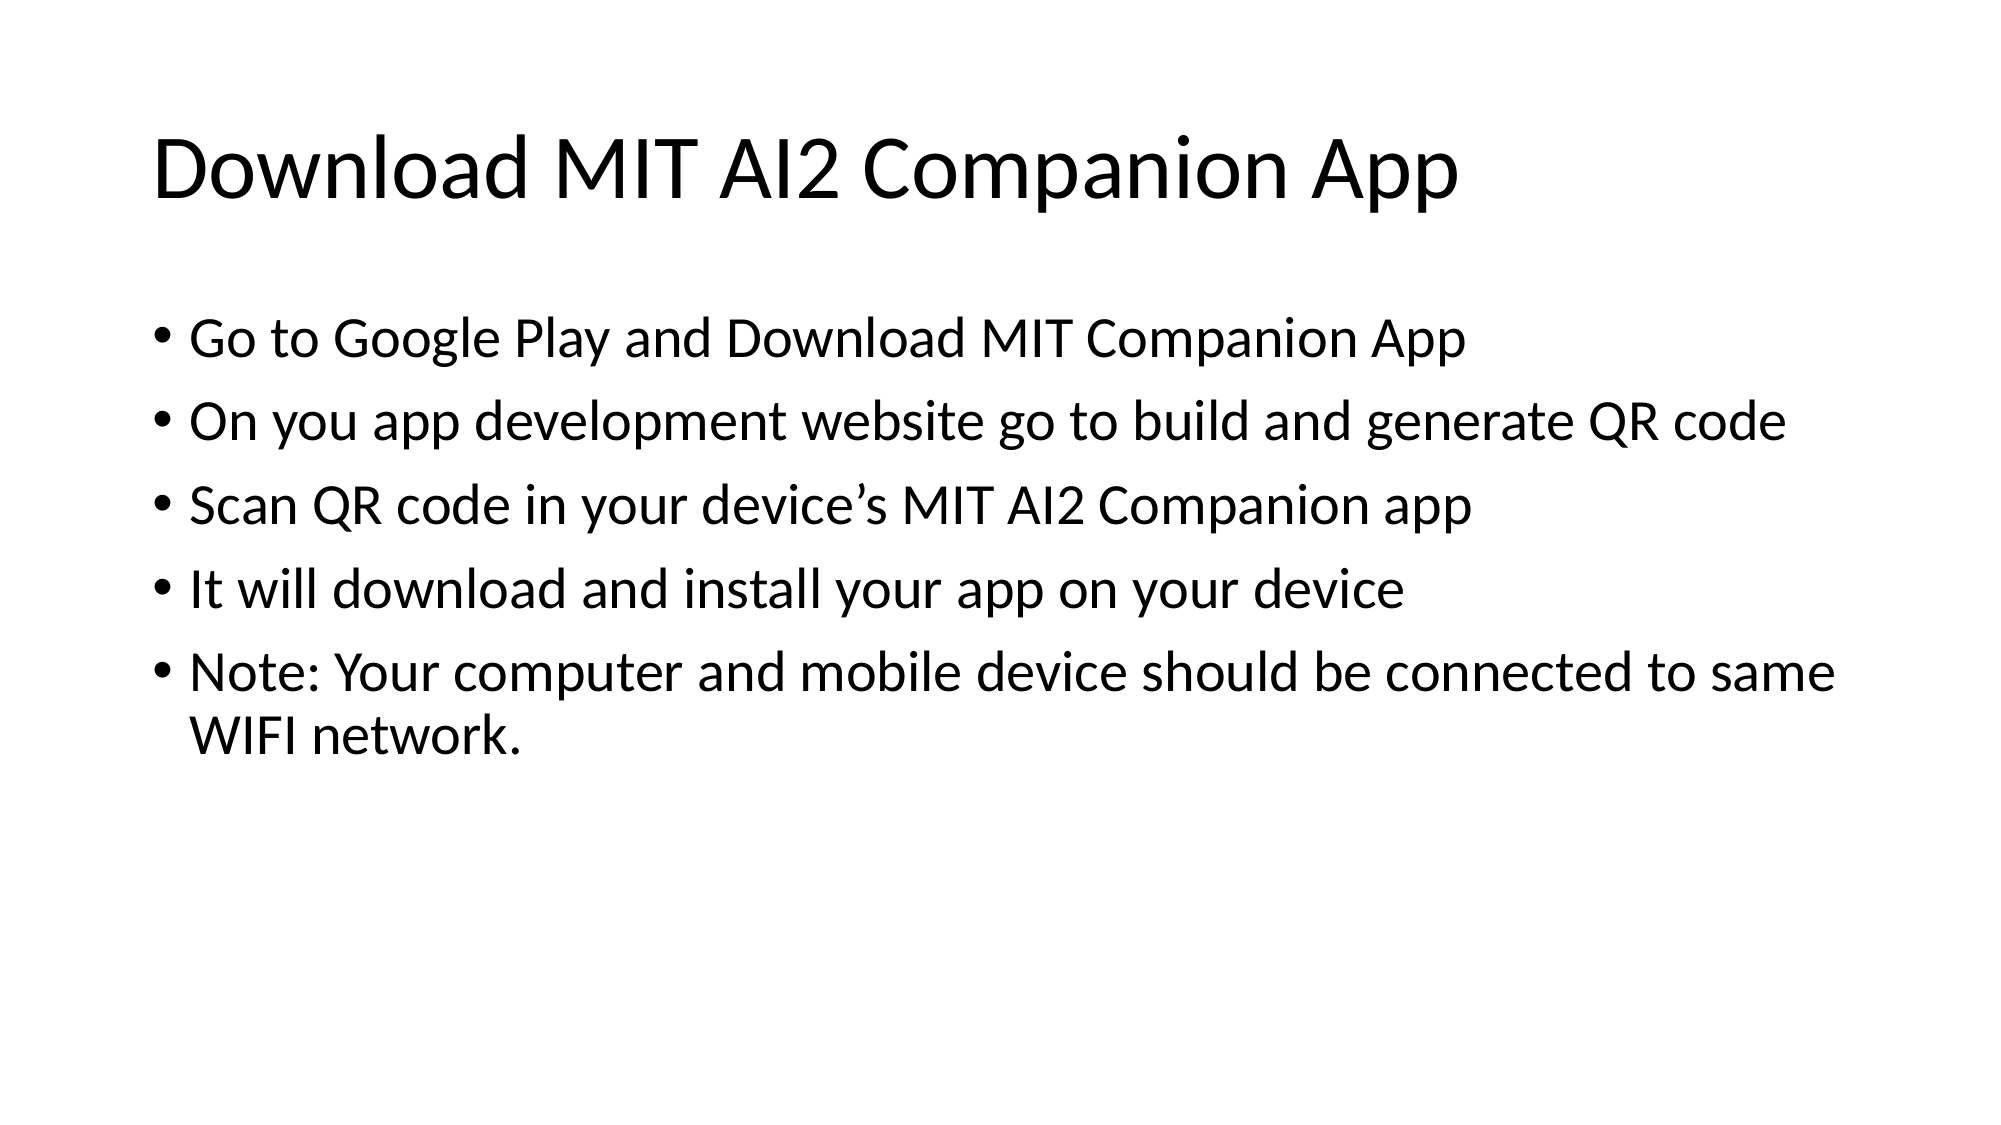

# Download MIT AI2 Companion App
Go to Google Play and Download MIT Companion App
On you app development website go to build and generate QR code
Scan QR code in your device’s MIT AI2 Companion app
It will download and install your app on your device
Note: Your computer and mobile device should be connected to same WIFI network.